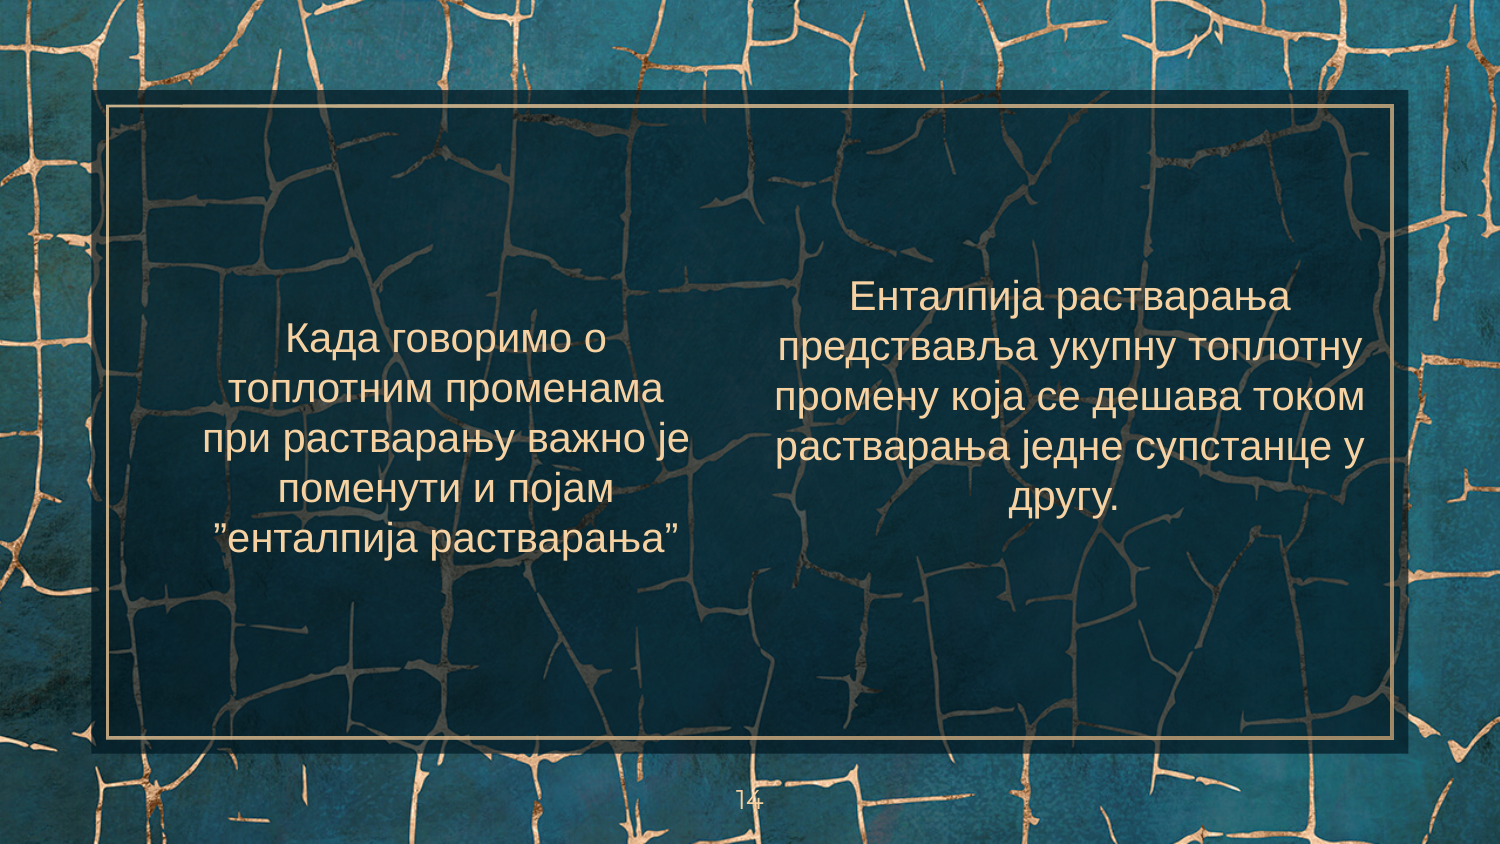

Енталпија растварања предствавља укупну топлотну промену која се дешава током растварања једне супстанце у другу.

Када говоримо о топлотним променама при растварању важно је поменути и појам ”енталпија растварања”
14